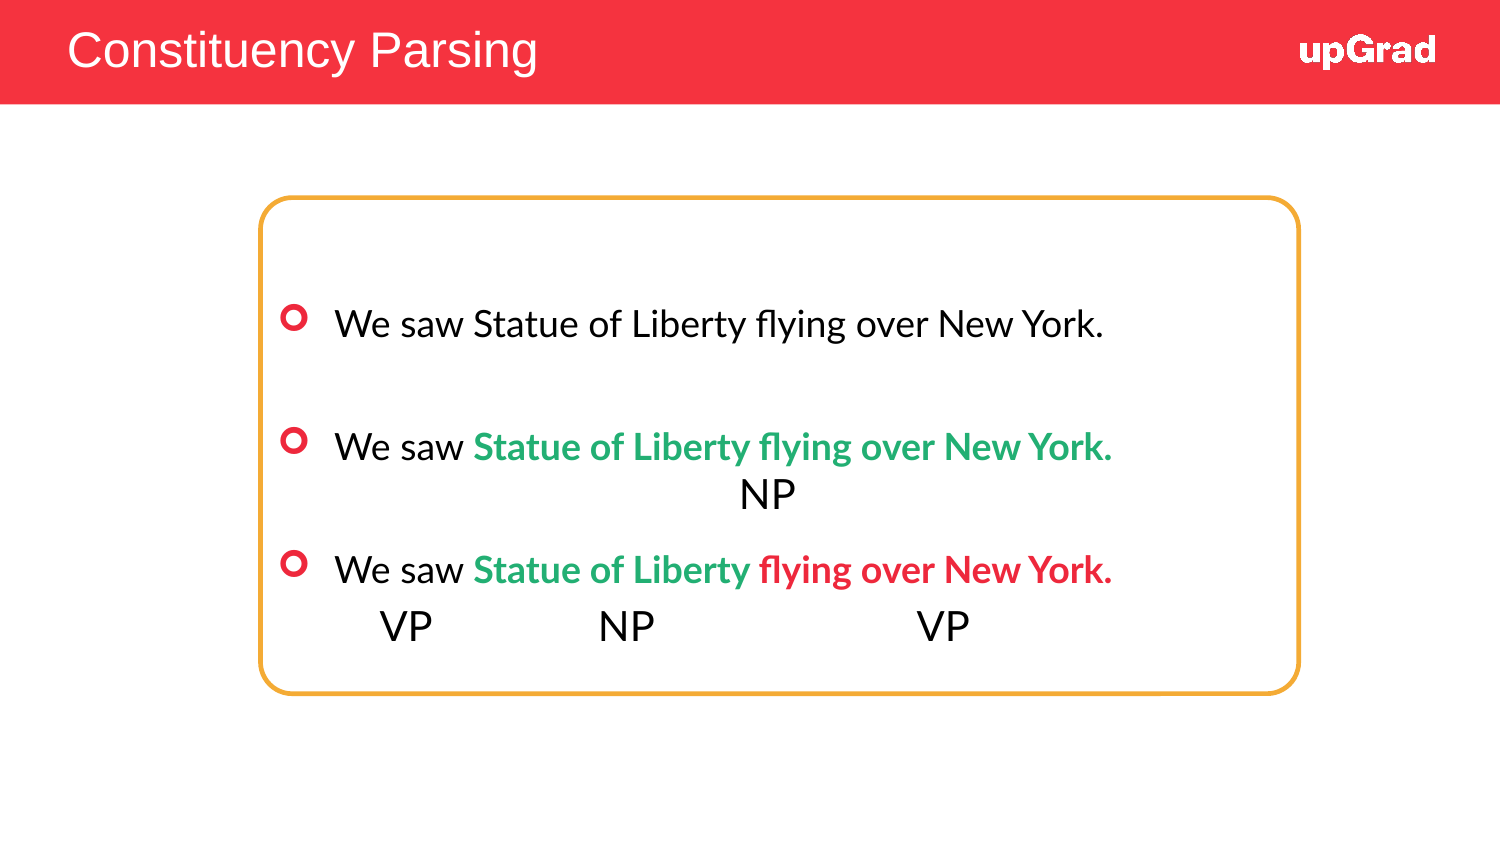

# Constituency Parsing
We saw Statue of Liberty flying over New York.

We saw Statue of Liberty flying over New York.

We saw Statue of Liberty flying over New York.
NP
VP
NP
VP